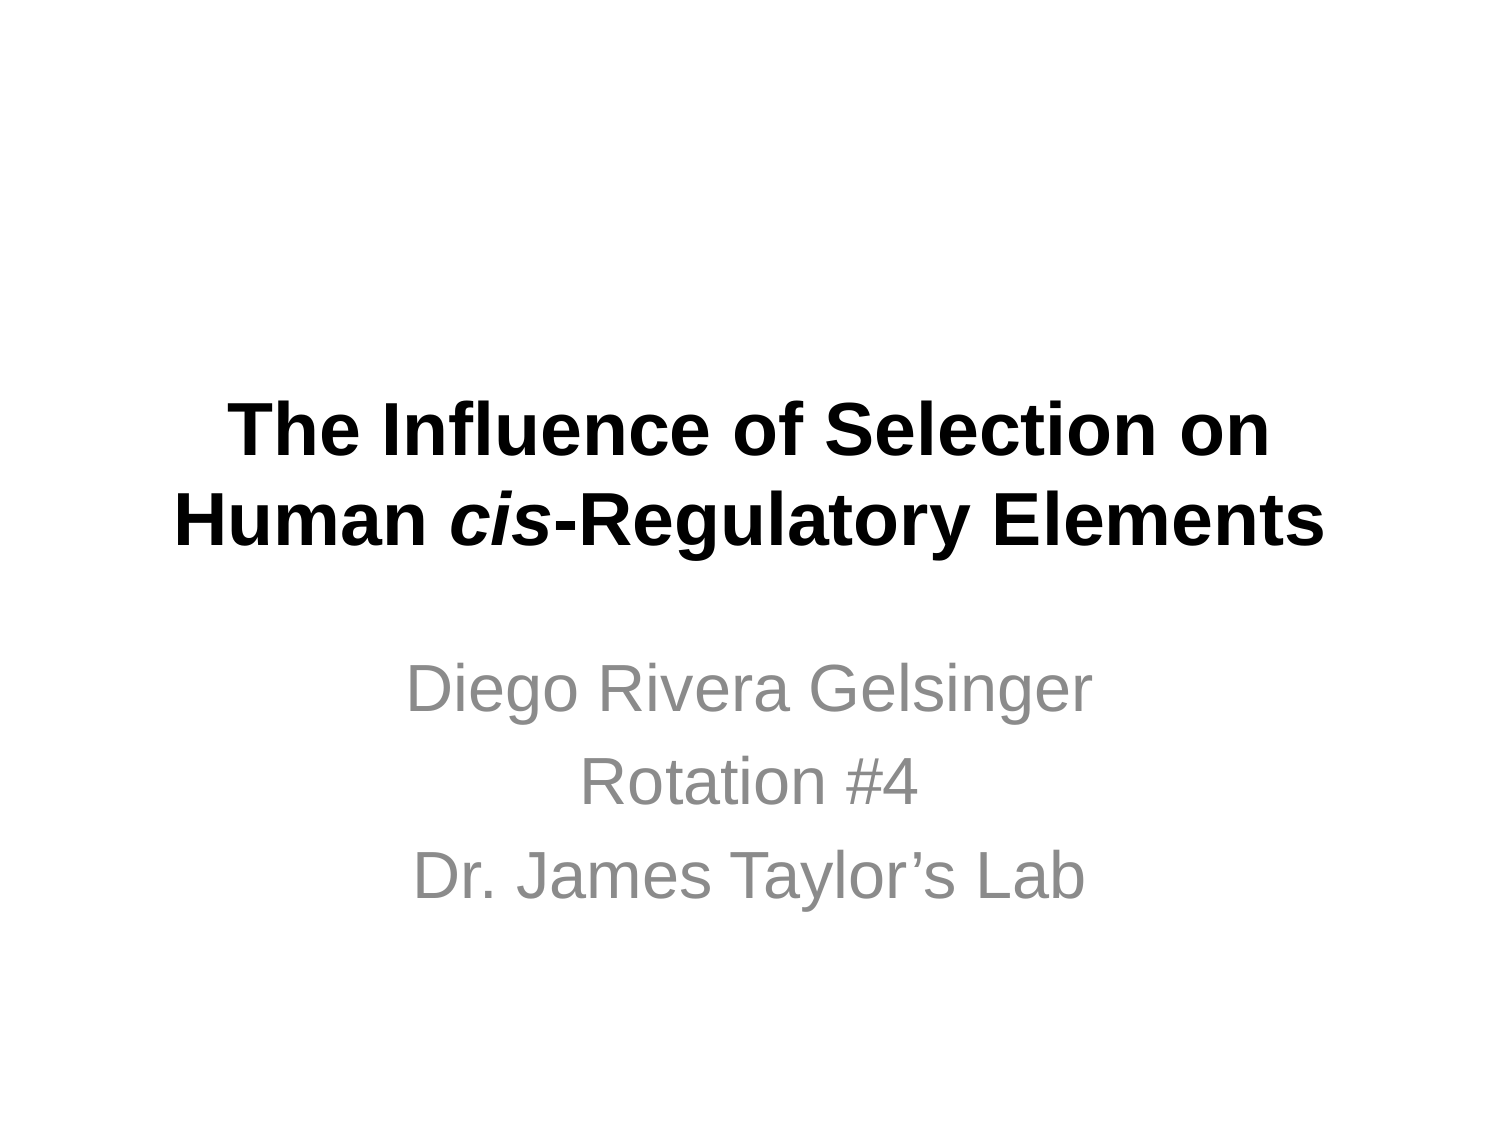

# The Influence of Selection on Human cis-Regulatory Elements
Diego Rivera Gelsinger
Rotation #4
Dr. James Taylor’s Lab